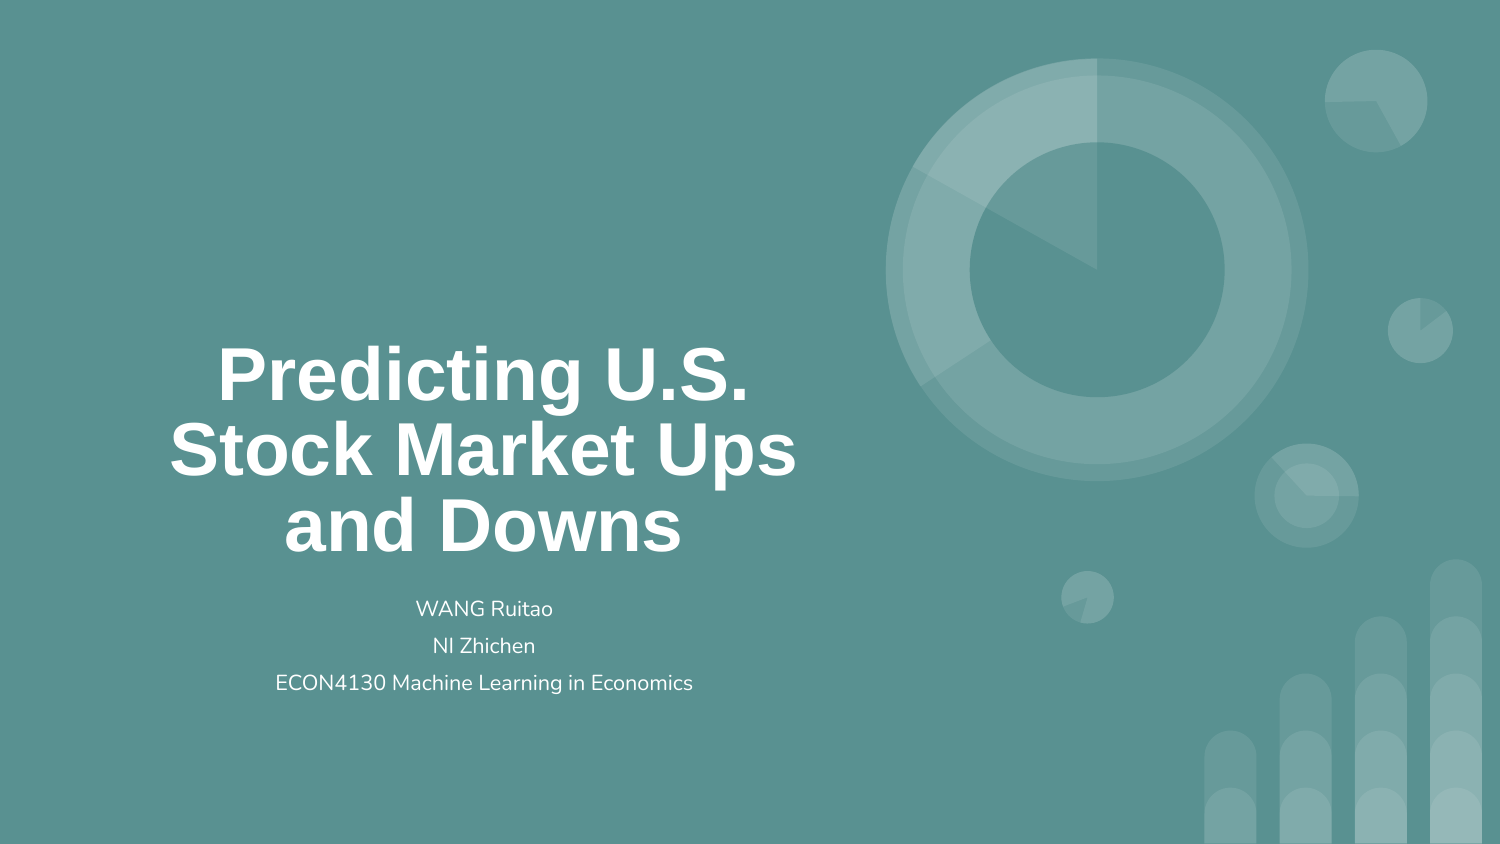

# Predicting U.S. Stock Market Ups and Downs
WANG Ruitao
NI Zhichen
ECON4130 Machine Learning in Economics